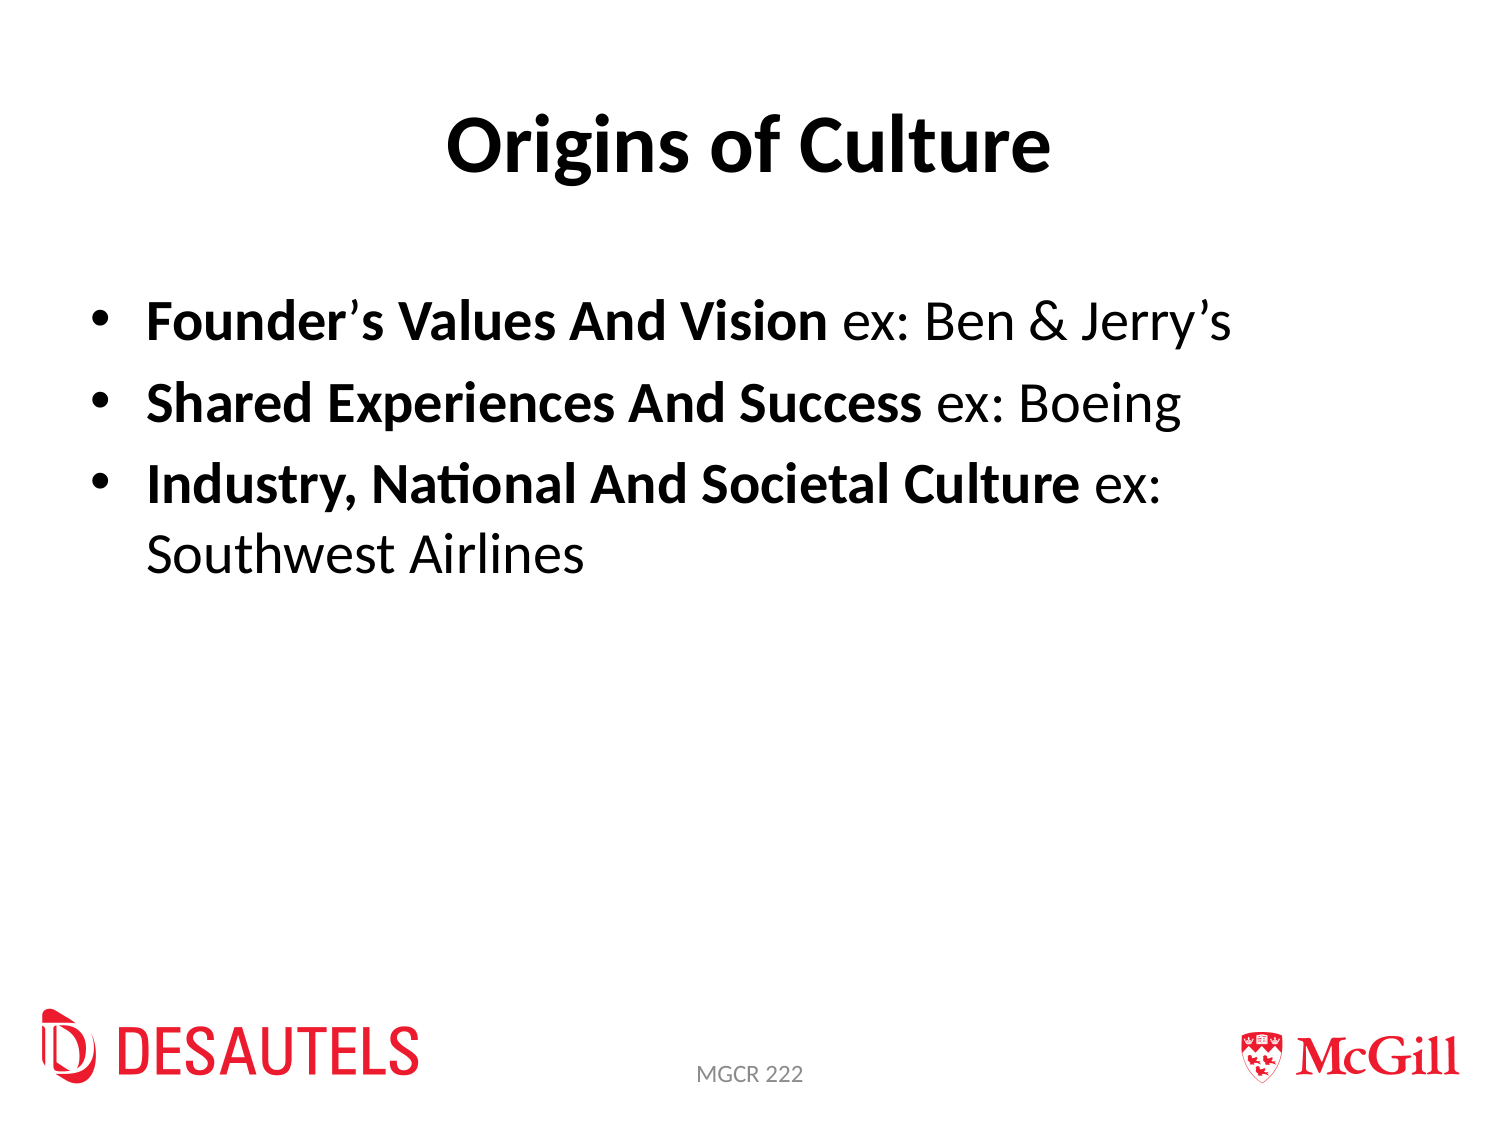

# Origins of Culture
Founder’s Values And Vision ex: Ben & Jerry’s
Shared Experiences And Success ex: Boeing
Industry, National And Societal Culture ex: Southwest Airlines

MGCR 222